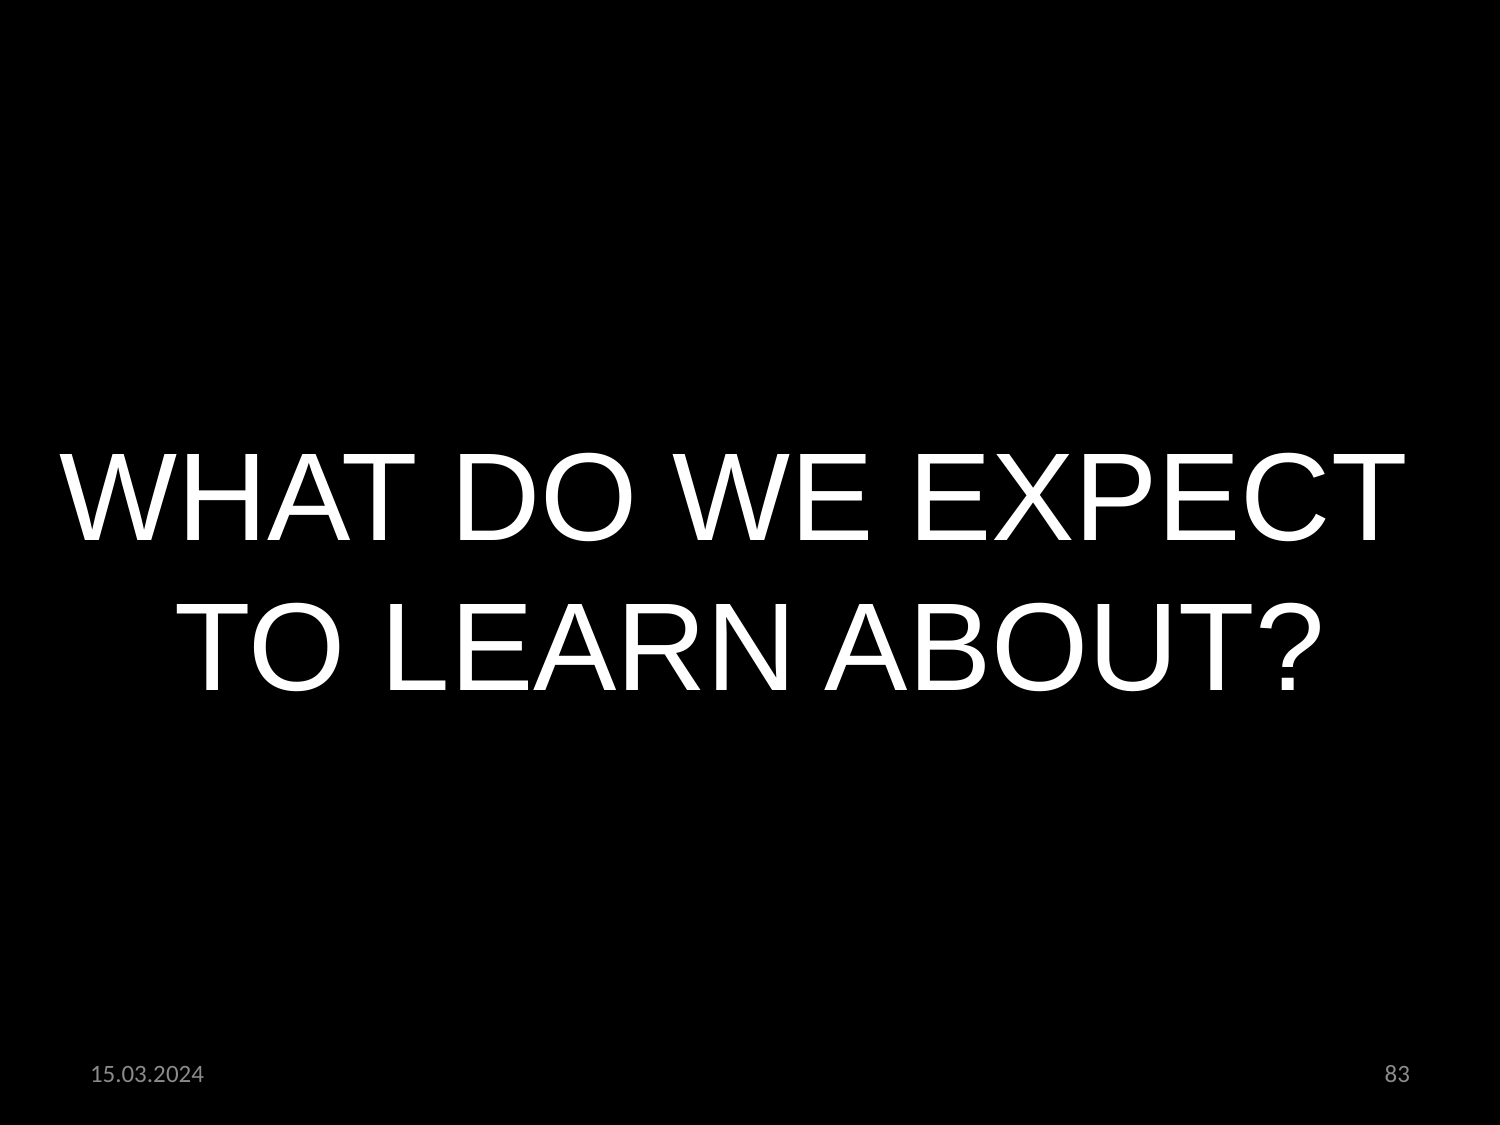

WHAT DO WE EXPECT
TO LEARN ABOUT?
15.03.2024
83